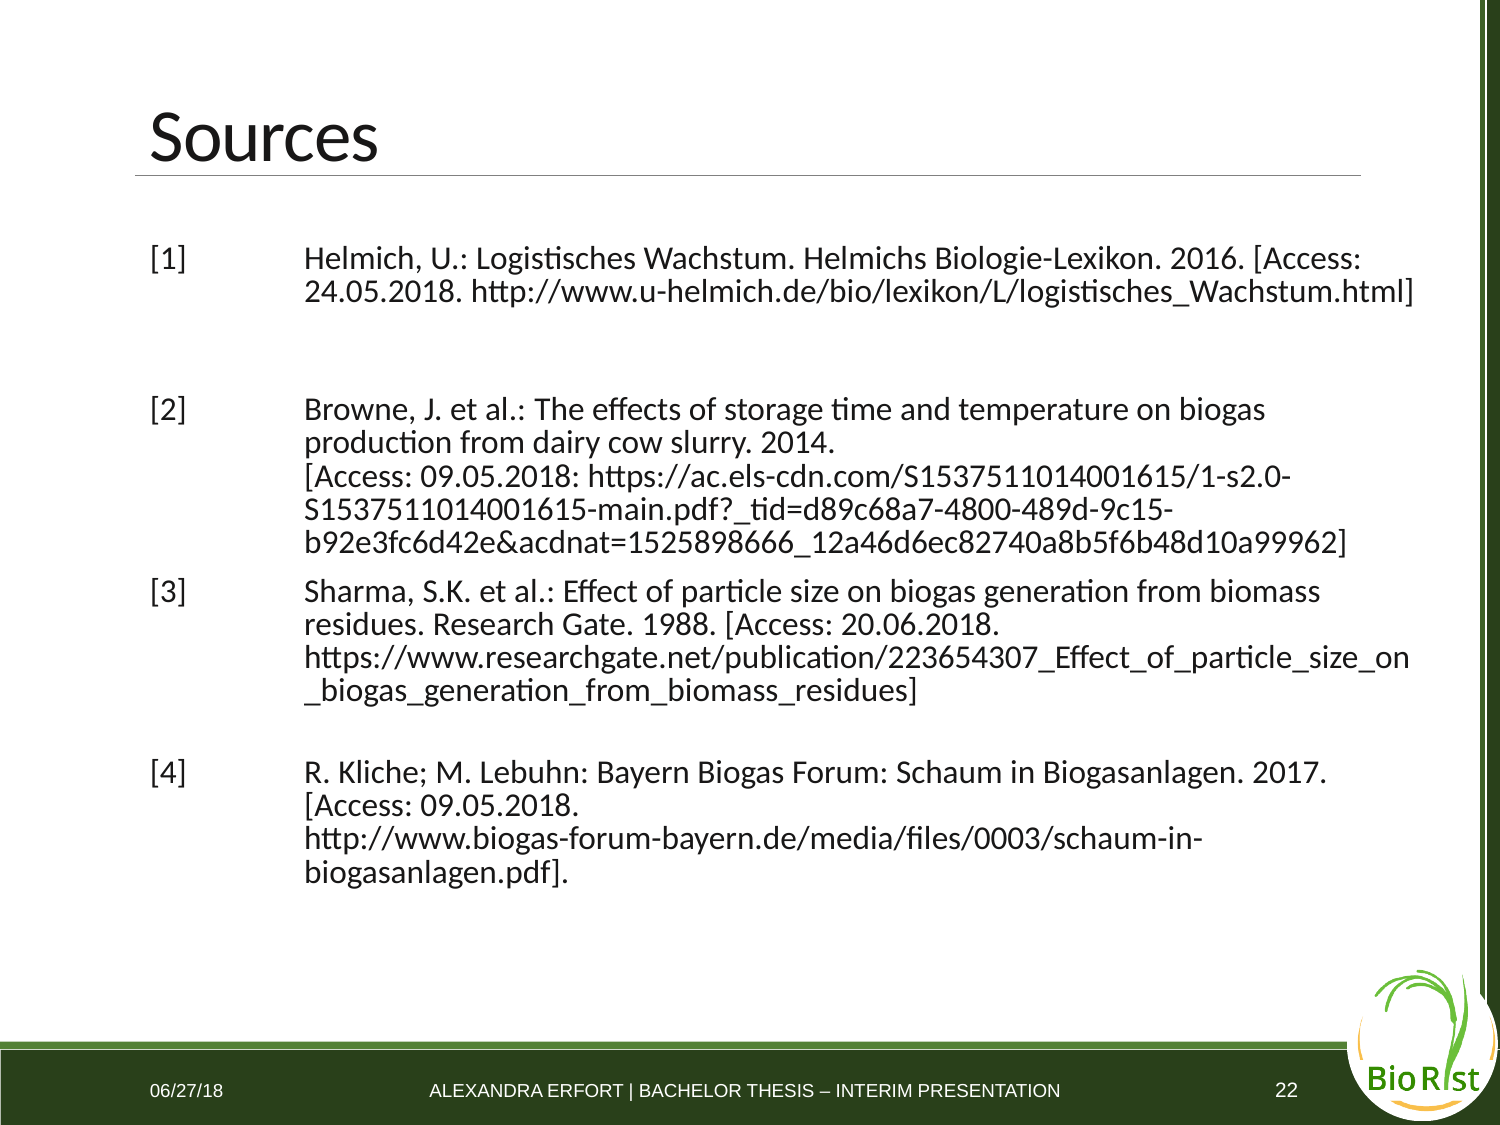

# Sources
| [1] | Helmich, U.: Logistisches Wachstum. Helmichs Biologie-Lexikon. 2016. [Access: 24.05.2018. http://www.u-helmich.de/bio/lexikon/L/logistisches\_Wachstum.html] |
| --- | --- |
| [2] | Browne, J. et al.: The effects of storage time and temperature on biogas production from dairy cow slurry. 2014. [Access: 09.05.2018: https://ac.els-cdn.com/S1537511014001615/1-s2.0-S1537511014001615-main.pdf?\_tid=d89c68a7-4800-489d-9c15-b92e3fc6d42e&acdnat=1525898666\_12a46d6ec82740a8b5f6b48d10a99962] |
| [3] | Sharma, S.K. et al.: Effect of particle size on biogas generation from biomass residues. Research Gate. 1988. [Access: 20.06.2018. https://www.researchgate.net/publication/223654307\_Effect\_of\_particle\_size\_on\_biogas\_generation\_from\_biomass\_residues] |
| [4] | R. Kliche; M. Lebuhn: Bayern Biogas Forum: Schaum in Biogasanlagen. 2017. [Access: 09.05.2018. http://www.biogas-forum-bayern.de/media/files/0003/schaum-in-biogasanlagen.pdf]. |

22